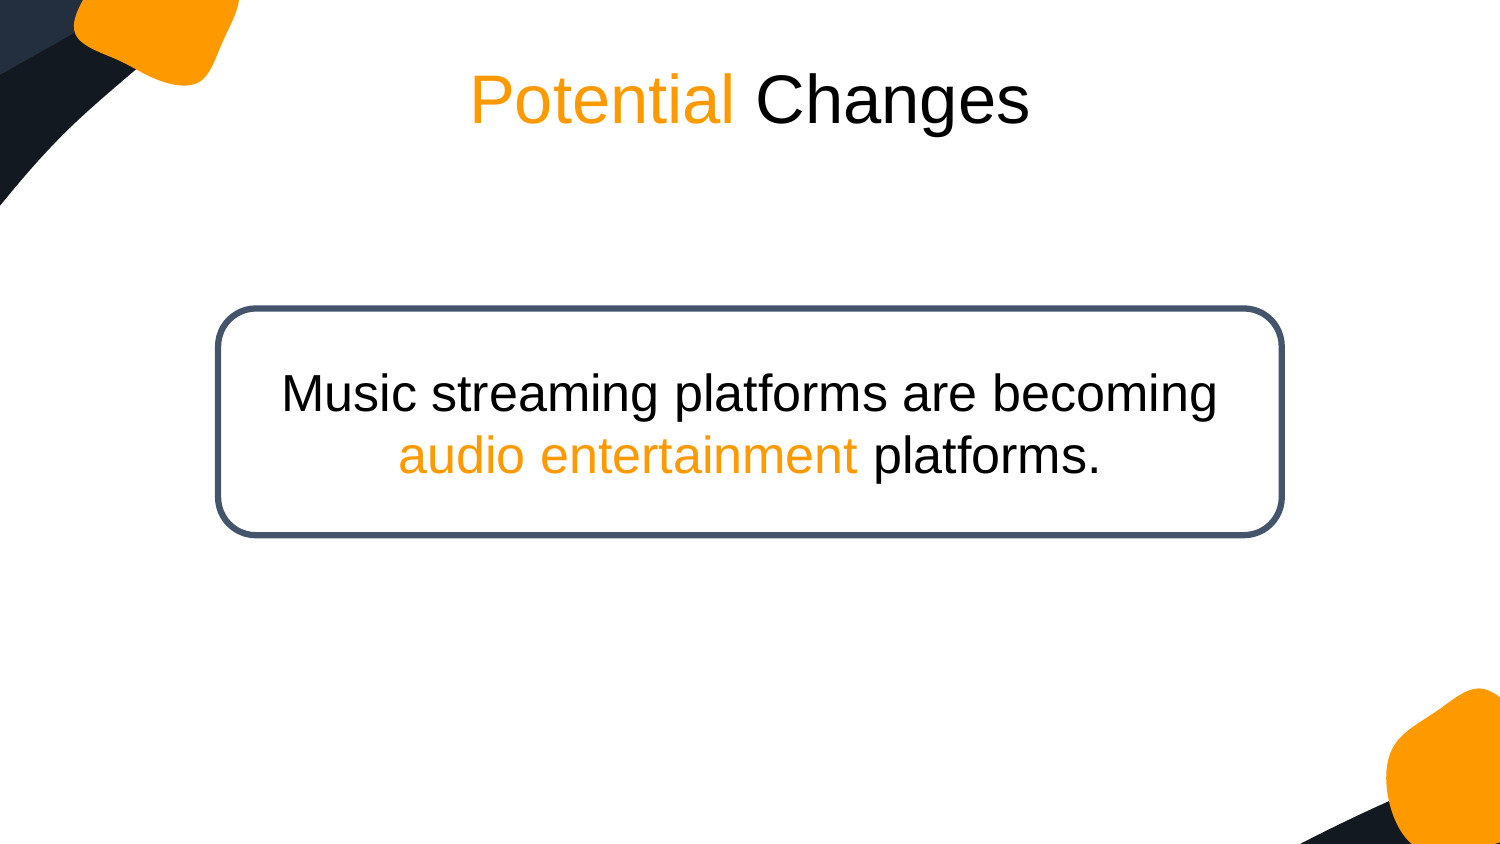

Potential Changes
Music streaming platforms are becoming audio entertainment platforms.